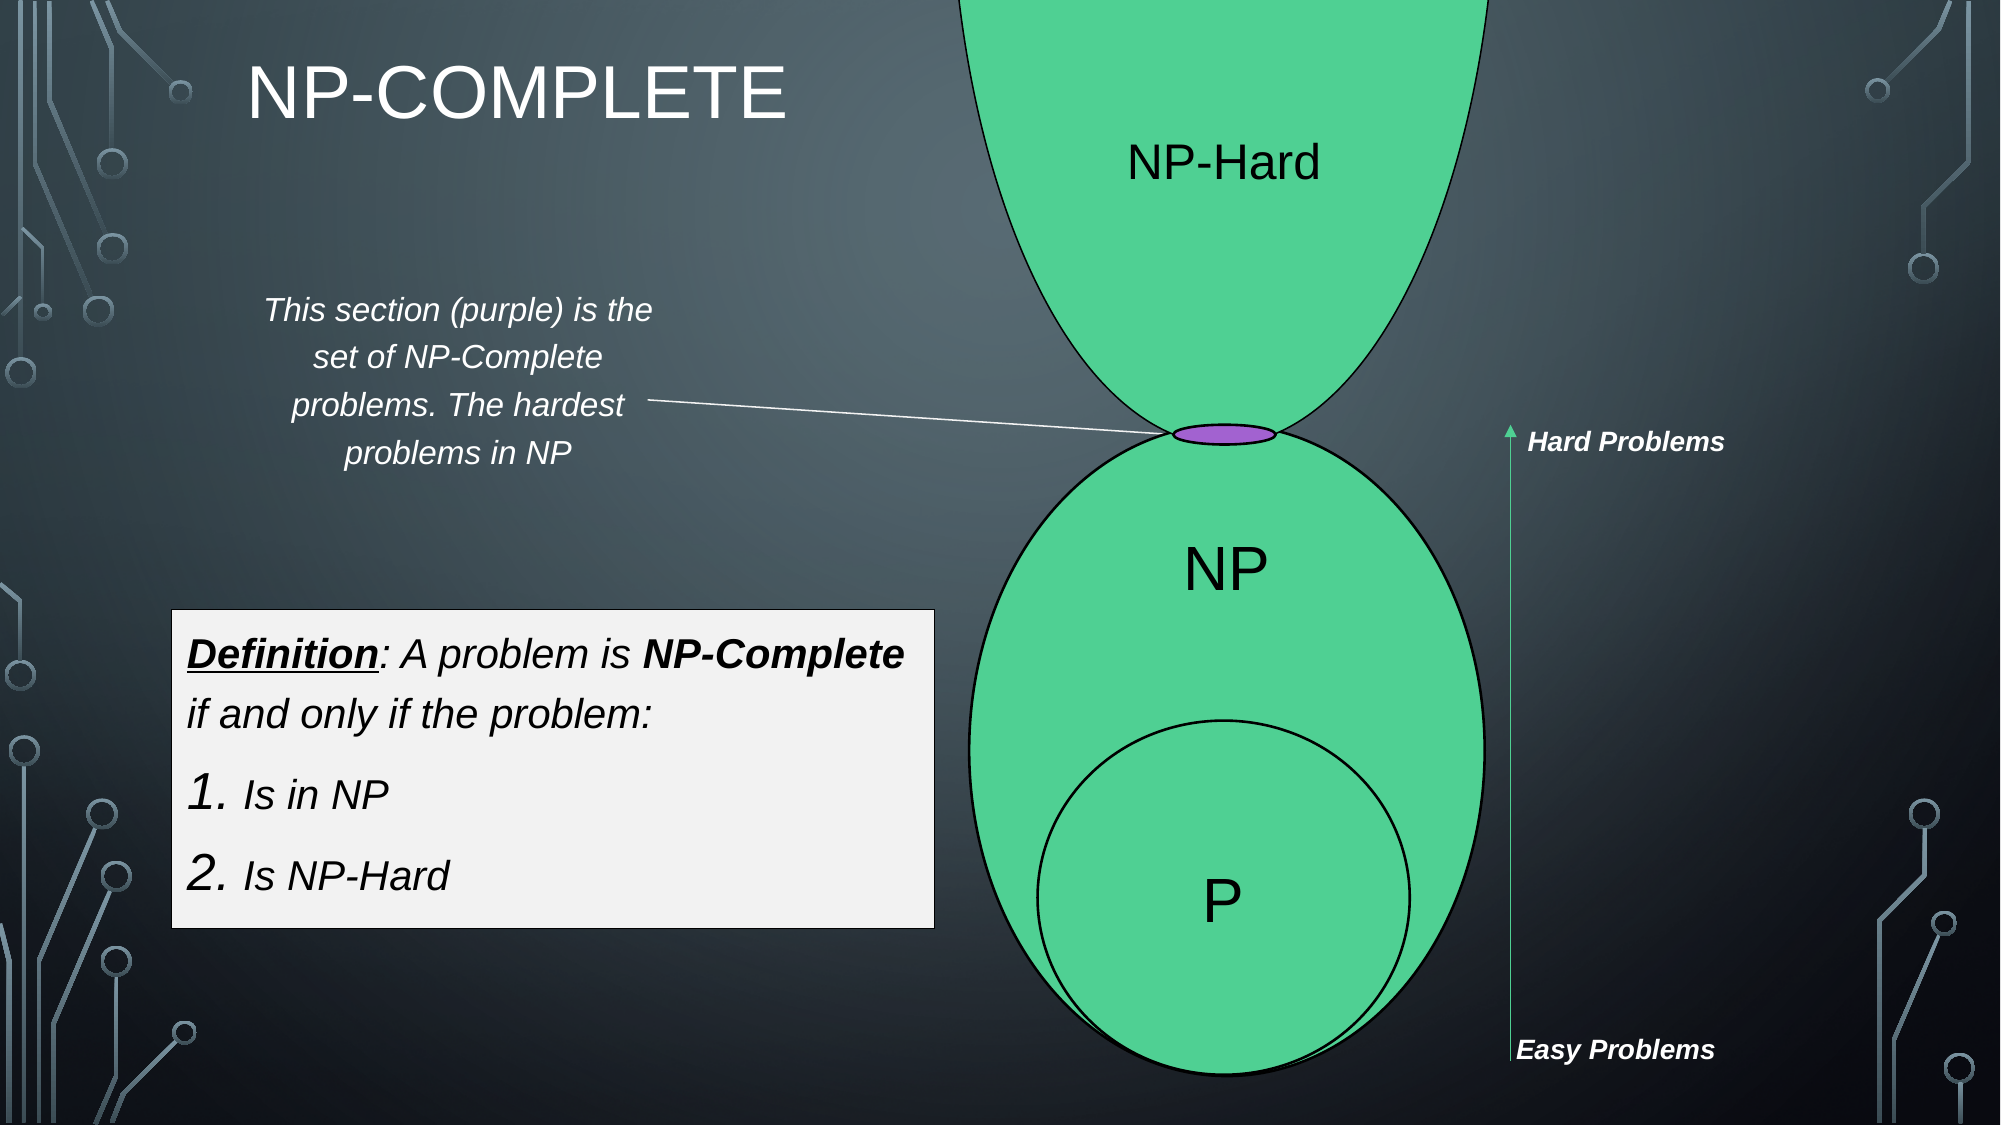

NP-Hard
Hard Problems
NP
P
Easy Problems

# NP-Complete
This section (purple) is the set of NP-Complete problems. The hardest problems in NP
Definition: A problem is NP-Complete if and only if the problem:
Is in NP
Is NP-Hard